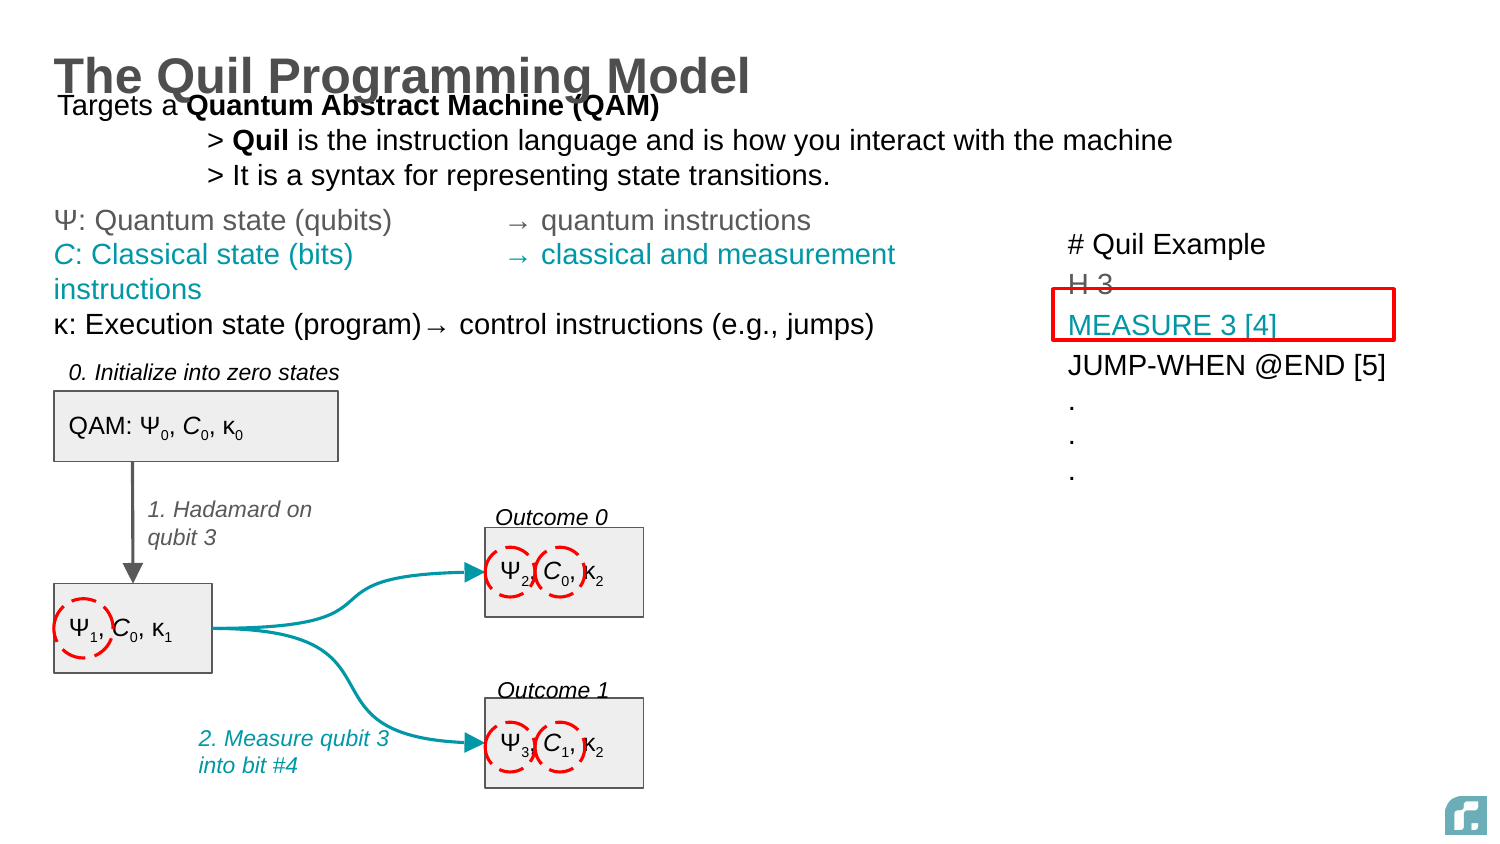

# The Quil Programming Model
Targets a Quantum Abstract Machine (QAM)
	> Quil is the instruction language and is how you interact with the machine
	> It is a syntax for representing state transitions.
Ψ: Quantum state (qubits)	→ quantum instructions
C: Classical state (bits)	→ classical and measurement instructions
κ: Execution state (program)→ control instructions (e.g., jumps)
# Quil Example
H 3
MEASURE 3 [4]
JUMP-WHEN @END [5]
.
.
.

0. Initialize into zero states
QAM: Ψ0, C0, κ0
1. Hadamard on
qubit 3
Outcome 0

Outcome 1
2. Measure qubit 3
into bit #4
Ψ2, C0, κ2
Ψ1, C0, κ1

Ψ3, C1, κ2